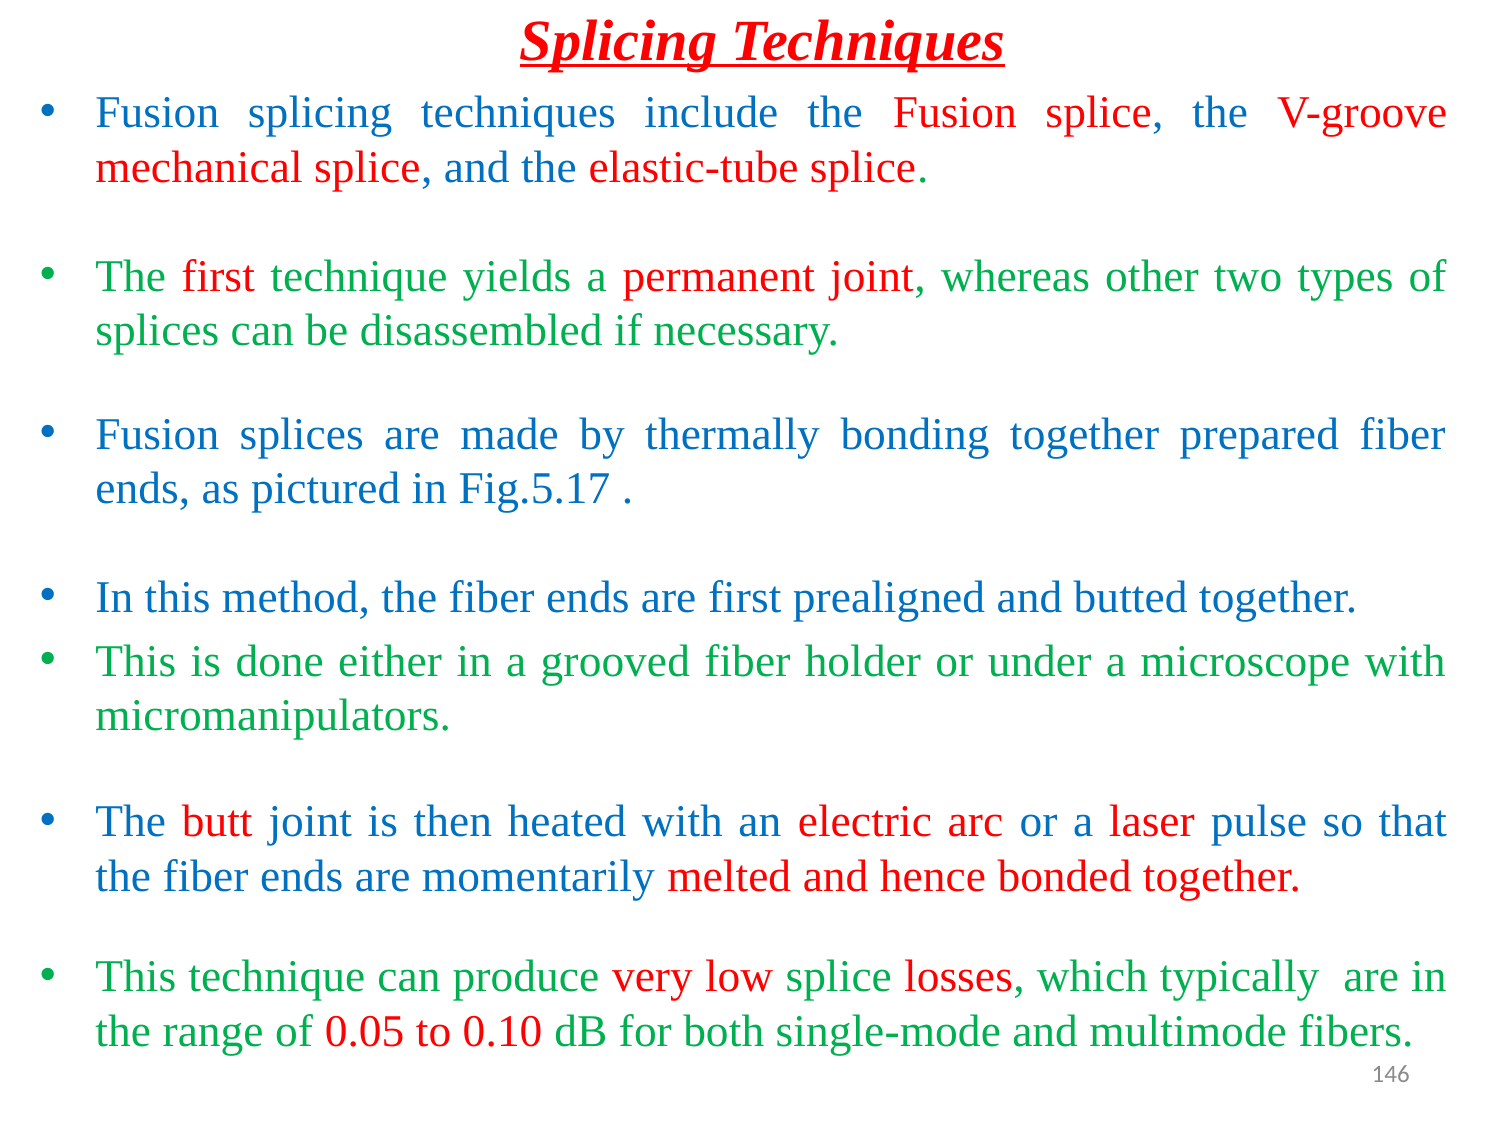

# Splicing Techniques
Fusion splicing techniques include the Fusion splice, the V-groove mechanical splice, and the elastic-tube splice.

The first technique yields a permanent joint, whereas other two types of splices can be disassembled if necessary.

Fusion splices are made by thermally bonding together prepared fiber ends, as pictured in Fig.5.17 .

In this method, the fiber ends are first prealigned and butted together.
This is done either in a grooved fiber holder or under a microscope with micromanipulators.

The butt joint is then heated with an electric arc or a laser pulse so that the fiber ends are momentarily melted and hence bonded together.

This technique can produce very low splice losses, which typically  are in the range of 0.05 to 0.10 dB for both single-mode and multimode fibers.

146